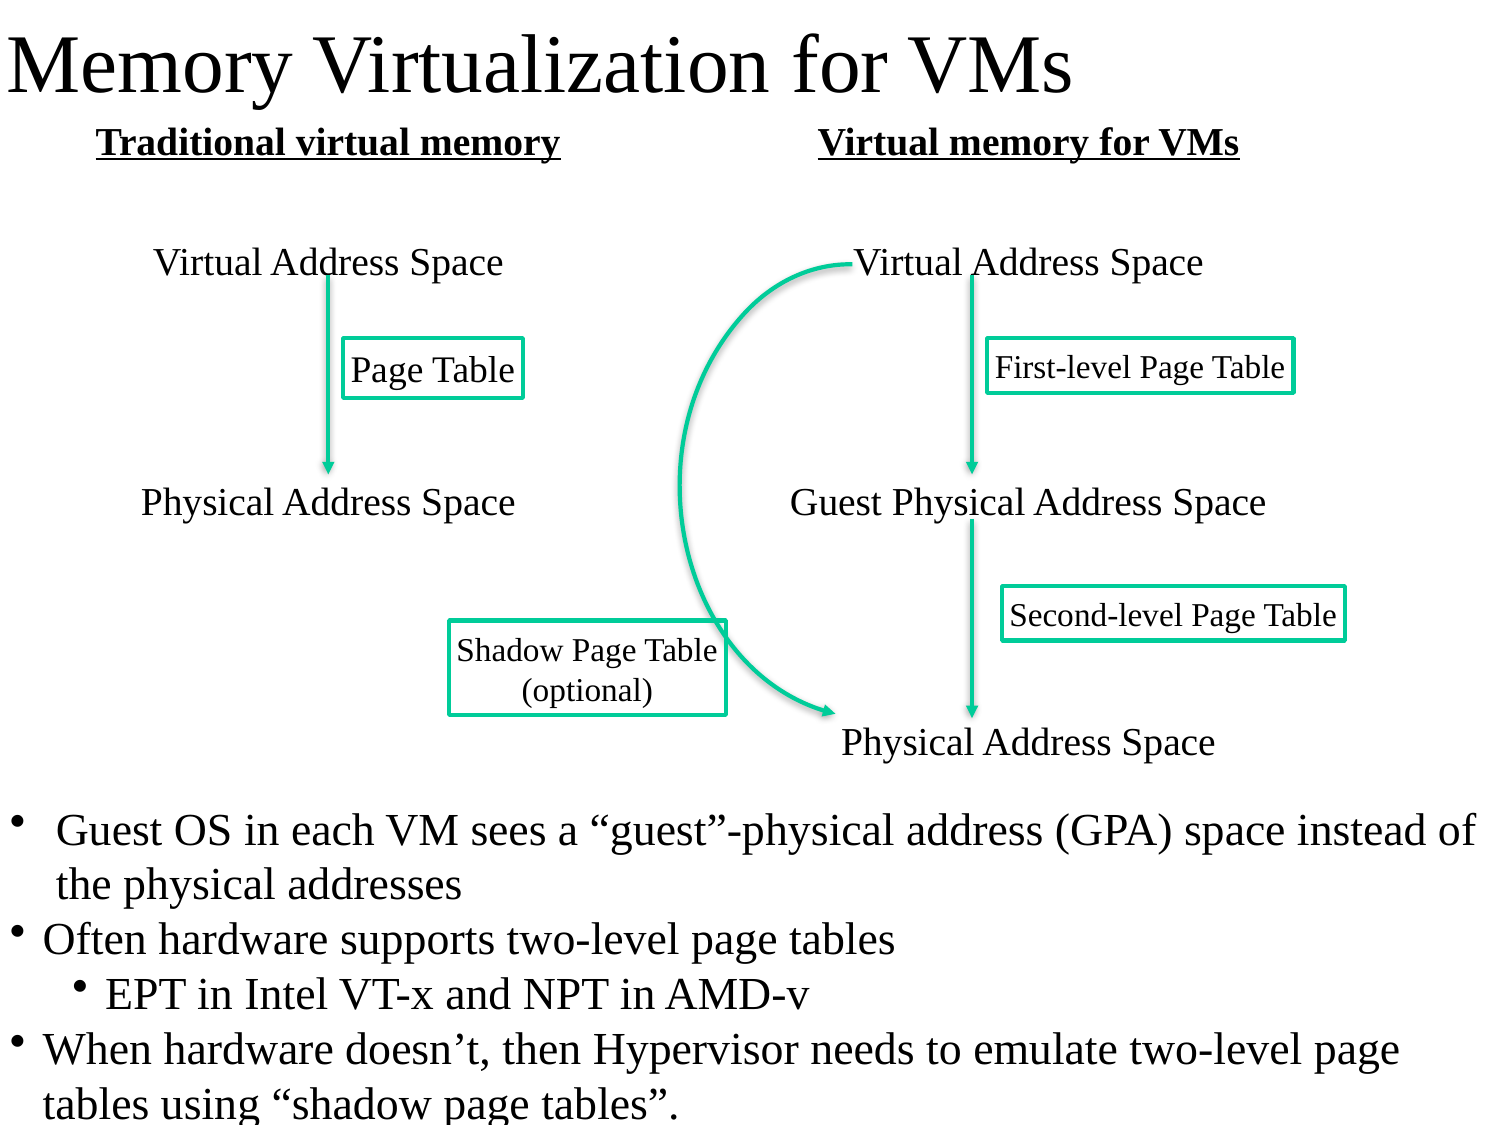

# Memory Virtualization for VMs
Traditional virtual memory

Virtual Address Space

Physical Address Space
Virtual memory for VMs

Virtual Address Space

Guest Physical Address Space

Physical Address Space

Page Table
First-level Page Table

Second-level Page Table
Shadow Page Table
(optional)
Guest OS in each VM sees a “guest”-physical address (GPA) space instead of the physical addresses
Often hardware supports two-level page tables
EPT in Intel VT-x and NPT in AMD-v
When hardware doesn’t, then Hypervisor needs to emulate two-level page tables using “shadow page tables”.